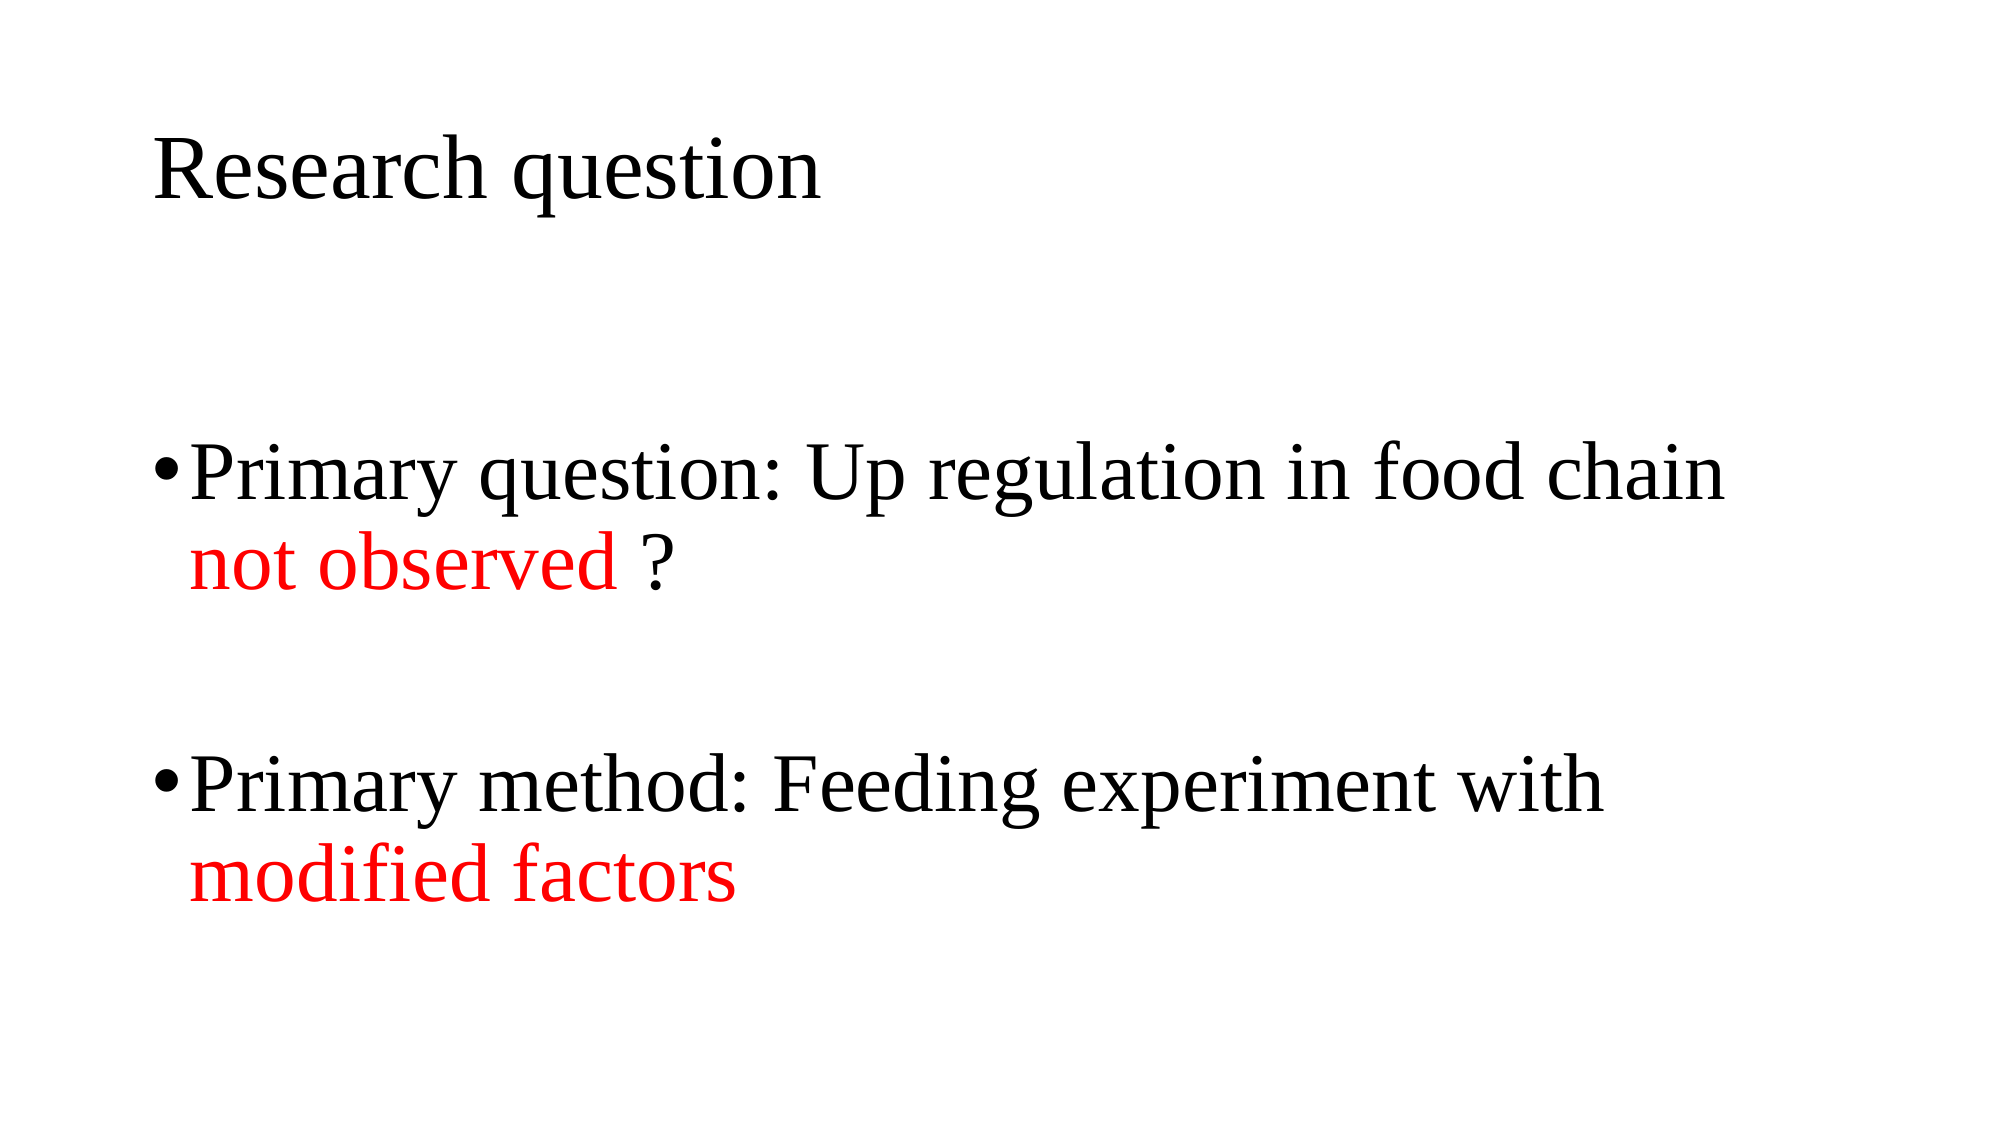

# Research question

Primary question: Up regulation in food chain not observed ?

Primary method: Feeding experiment with modified factors